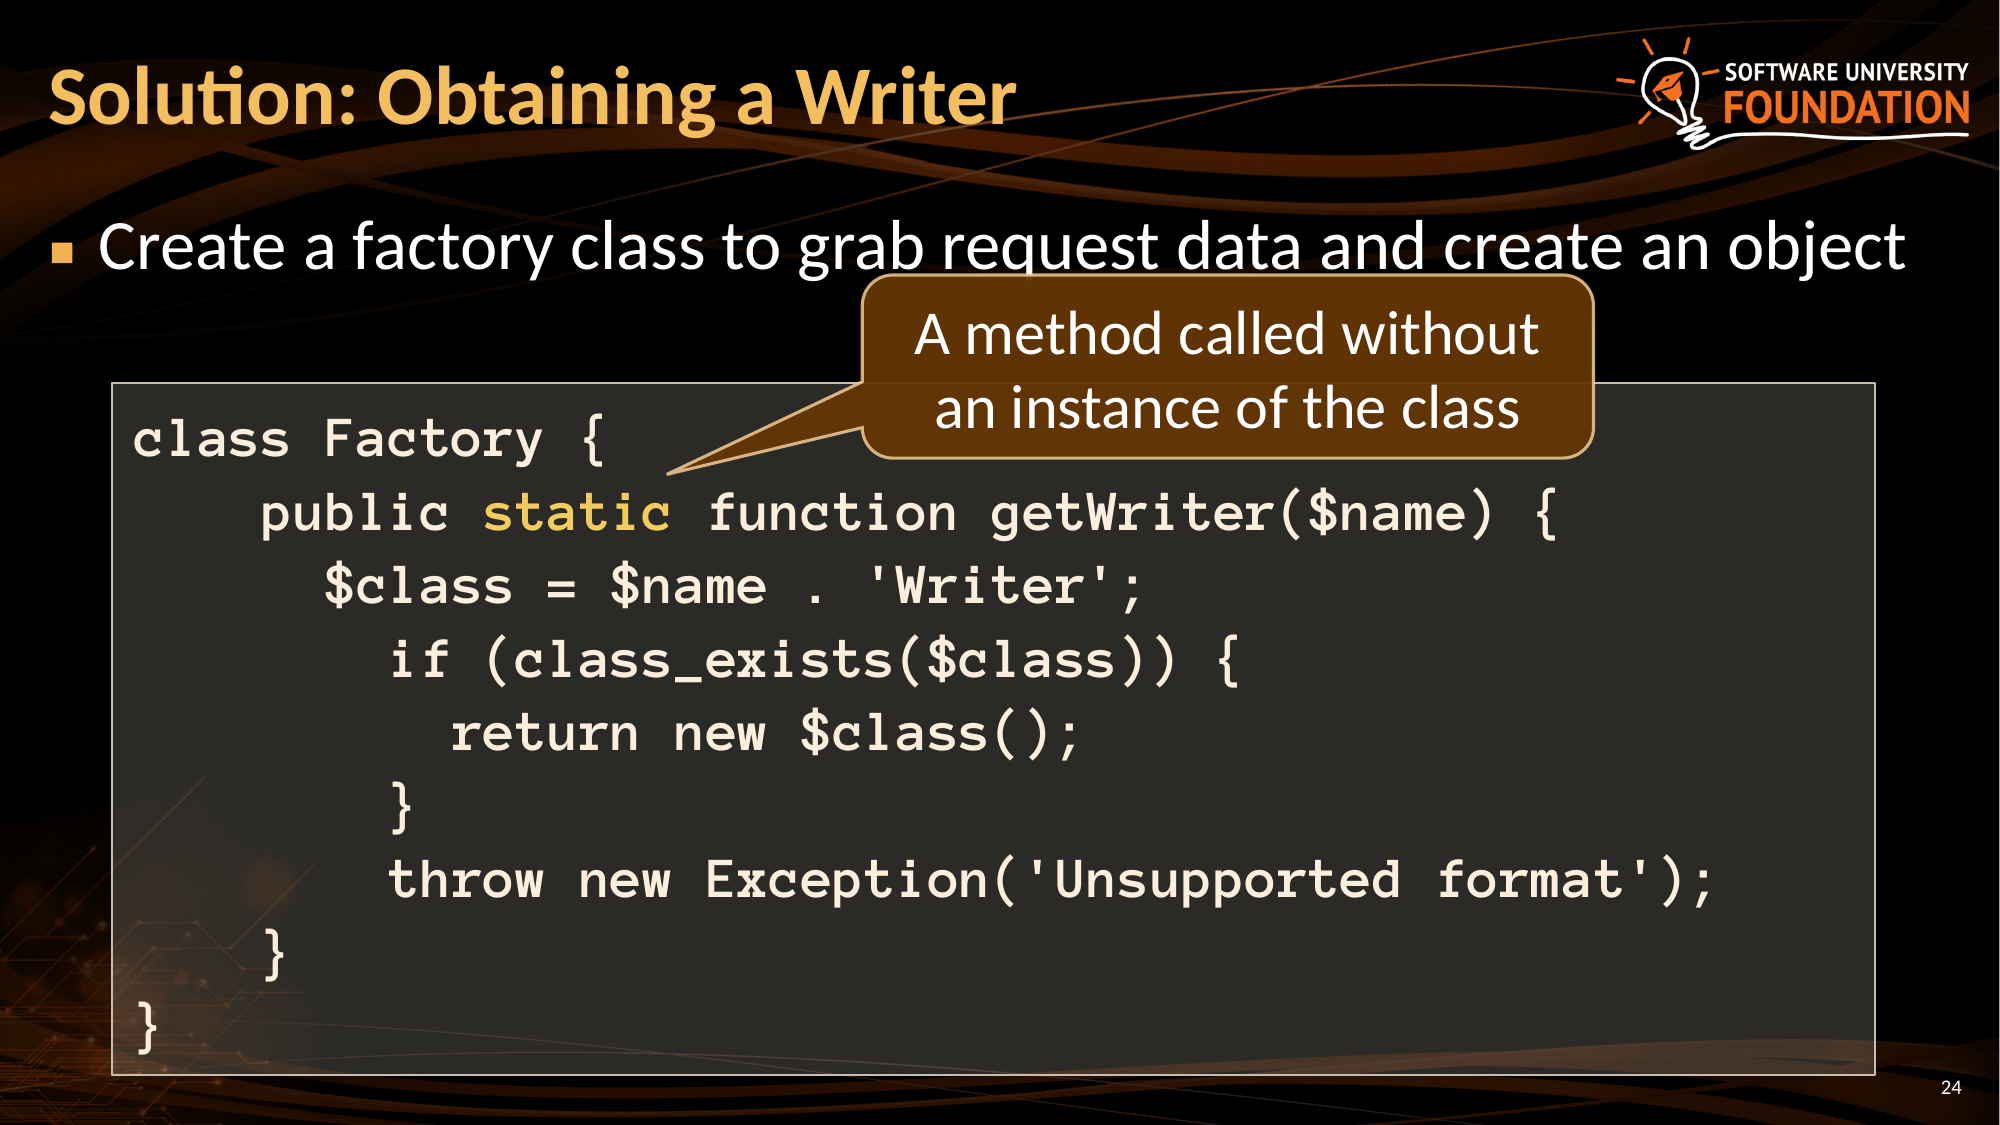

# Solution: Obtaining a Writer
Create a factory class to grab request data and create an object
A method called without an instance of the class
class Factory {
    public static function getWriter($name) {
      $class = $name . 'Writer';
        if (class_exists($class)) {
          return new $class();
        }
        throw new Exception('Unsupported format');
    }
}
24